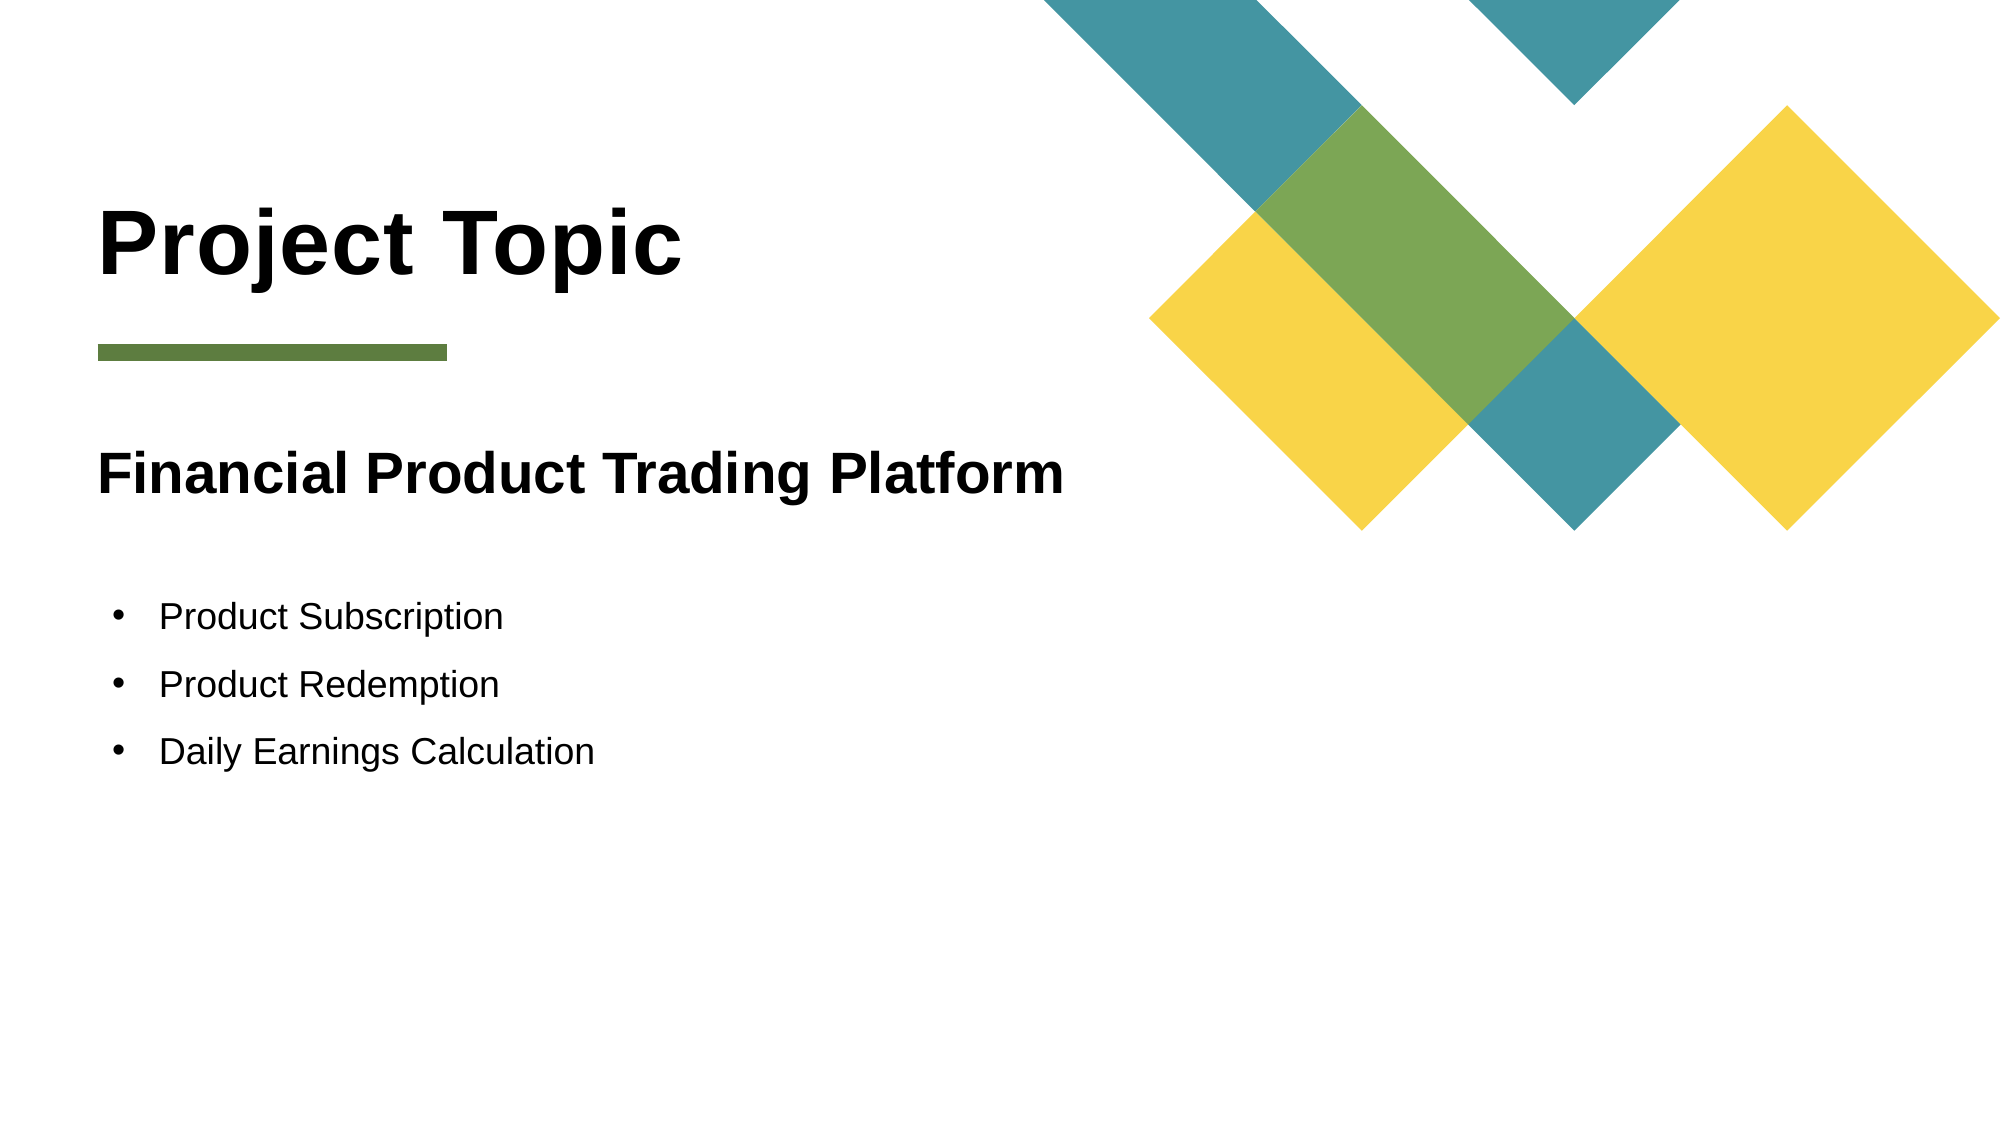

# Project Topic
Financial Product Trading Platform
Product Subscription
Product Redemption
Daily Earnings Calculation